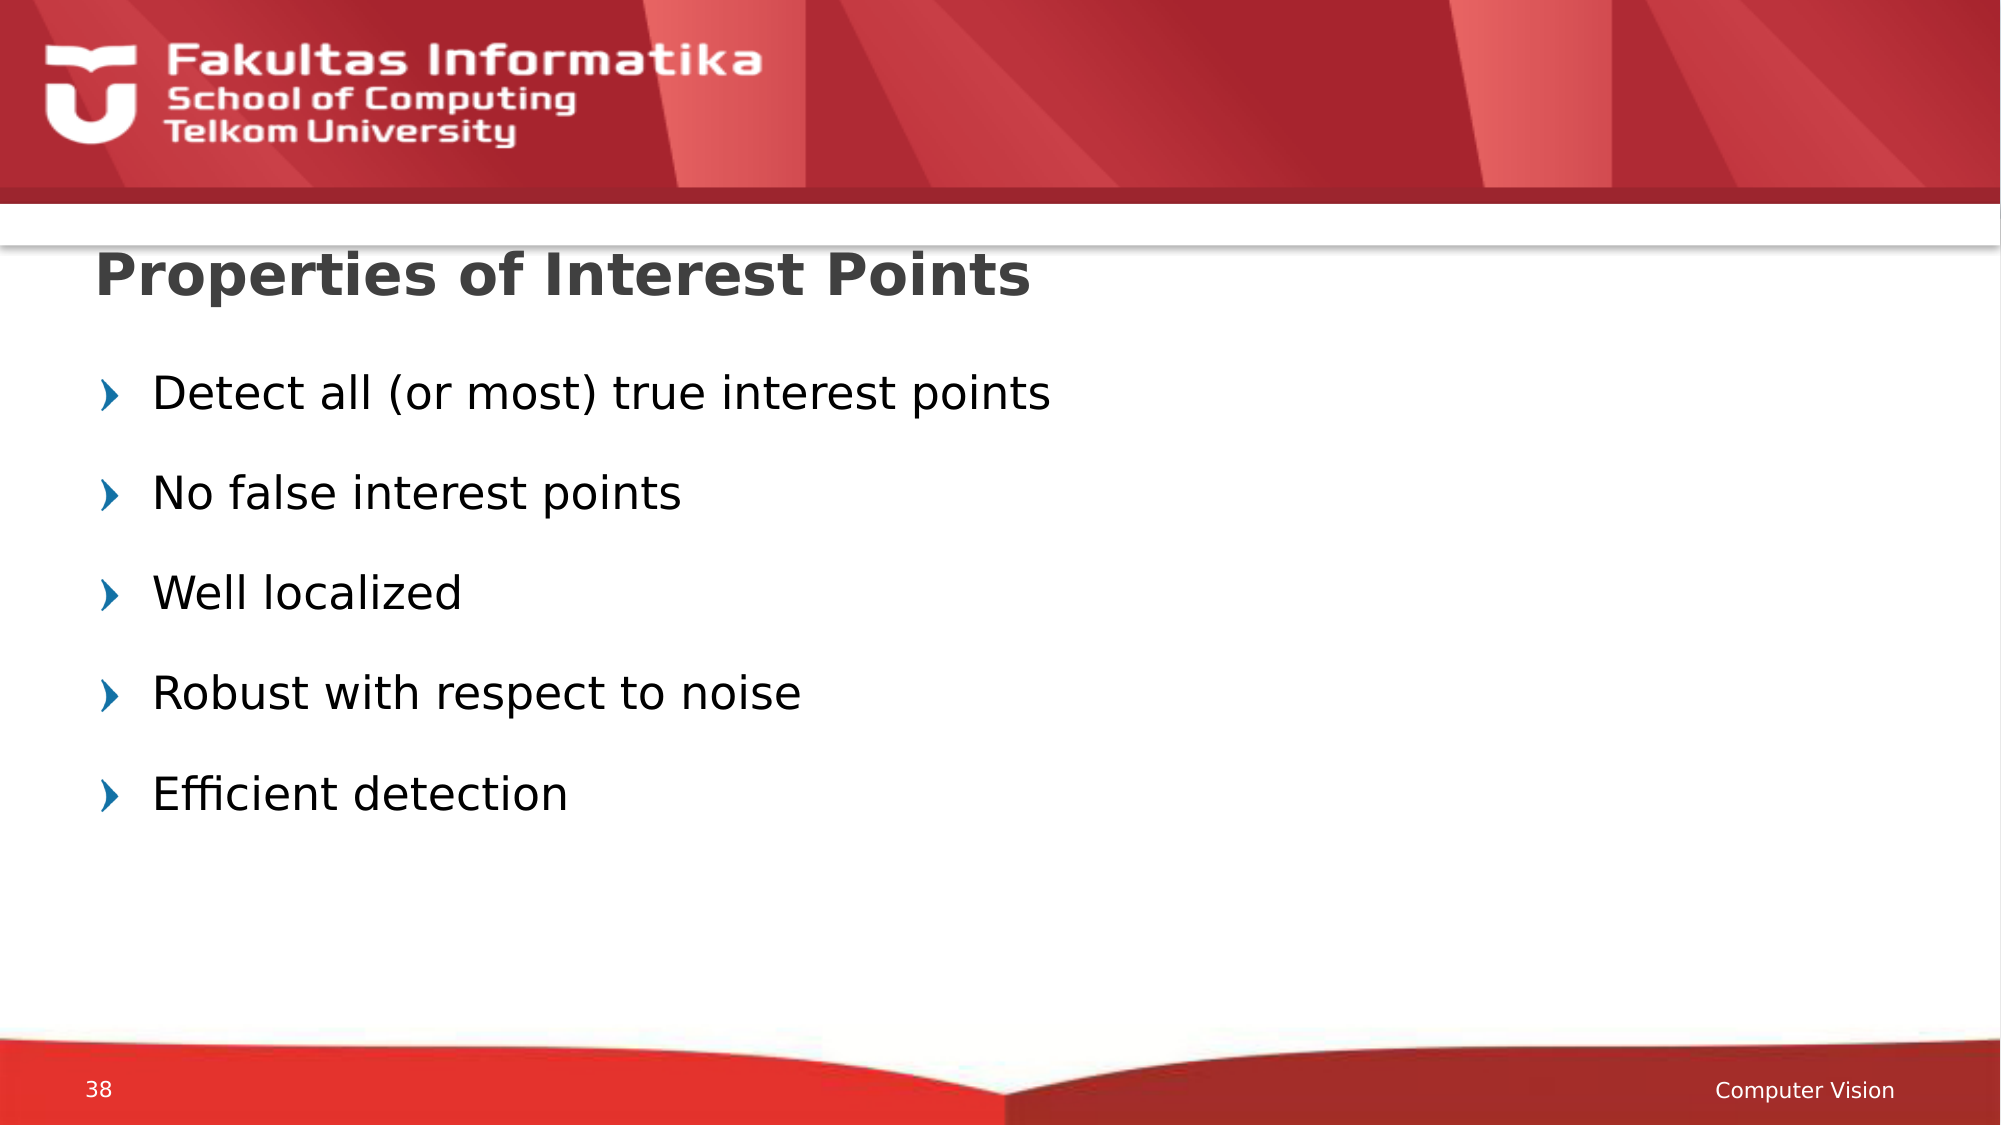

# Properties of Interest Points
Detect all (or most) true interest points
No false interest points
Well localized
Robust with respect to noise
Efficient detection
Computer Vision
38